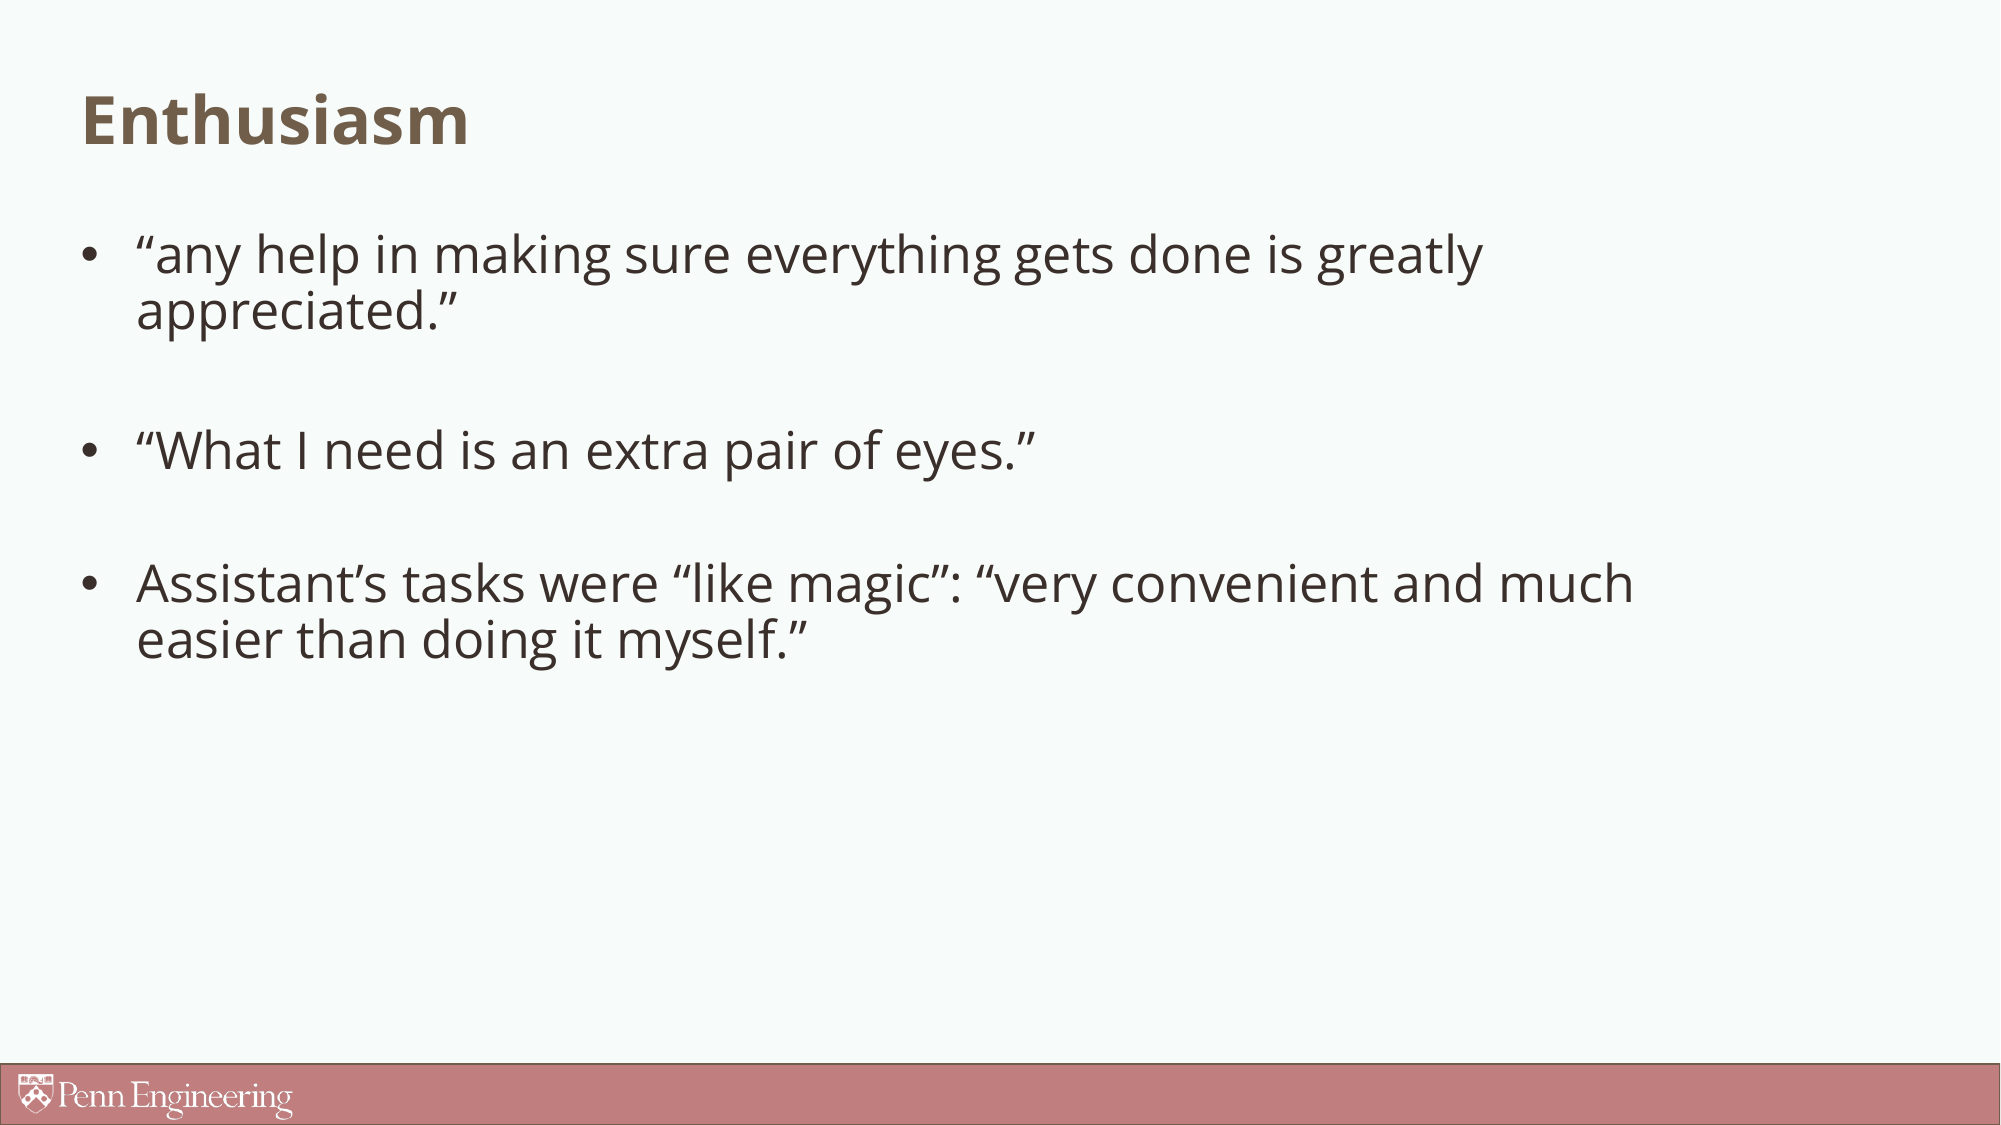

# Enthusiasm
“any help in making sure everything gets done is greatly appreciated.”
“What I need is an extra pair of eyes.”
Assistant’s tasks were “like magic”: “very convenient and much easier than doing it myself.”